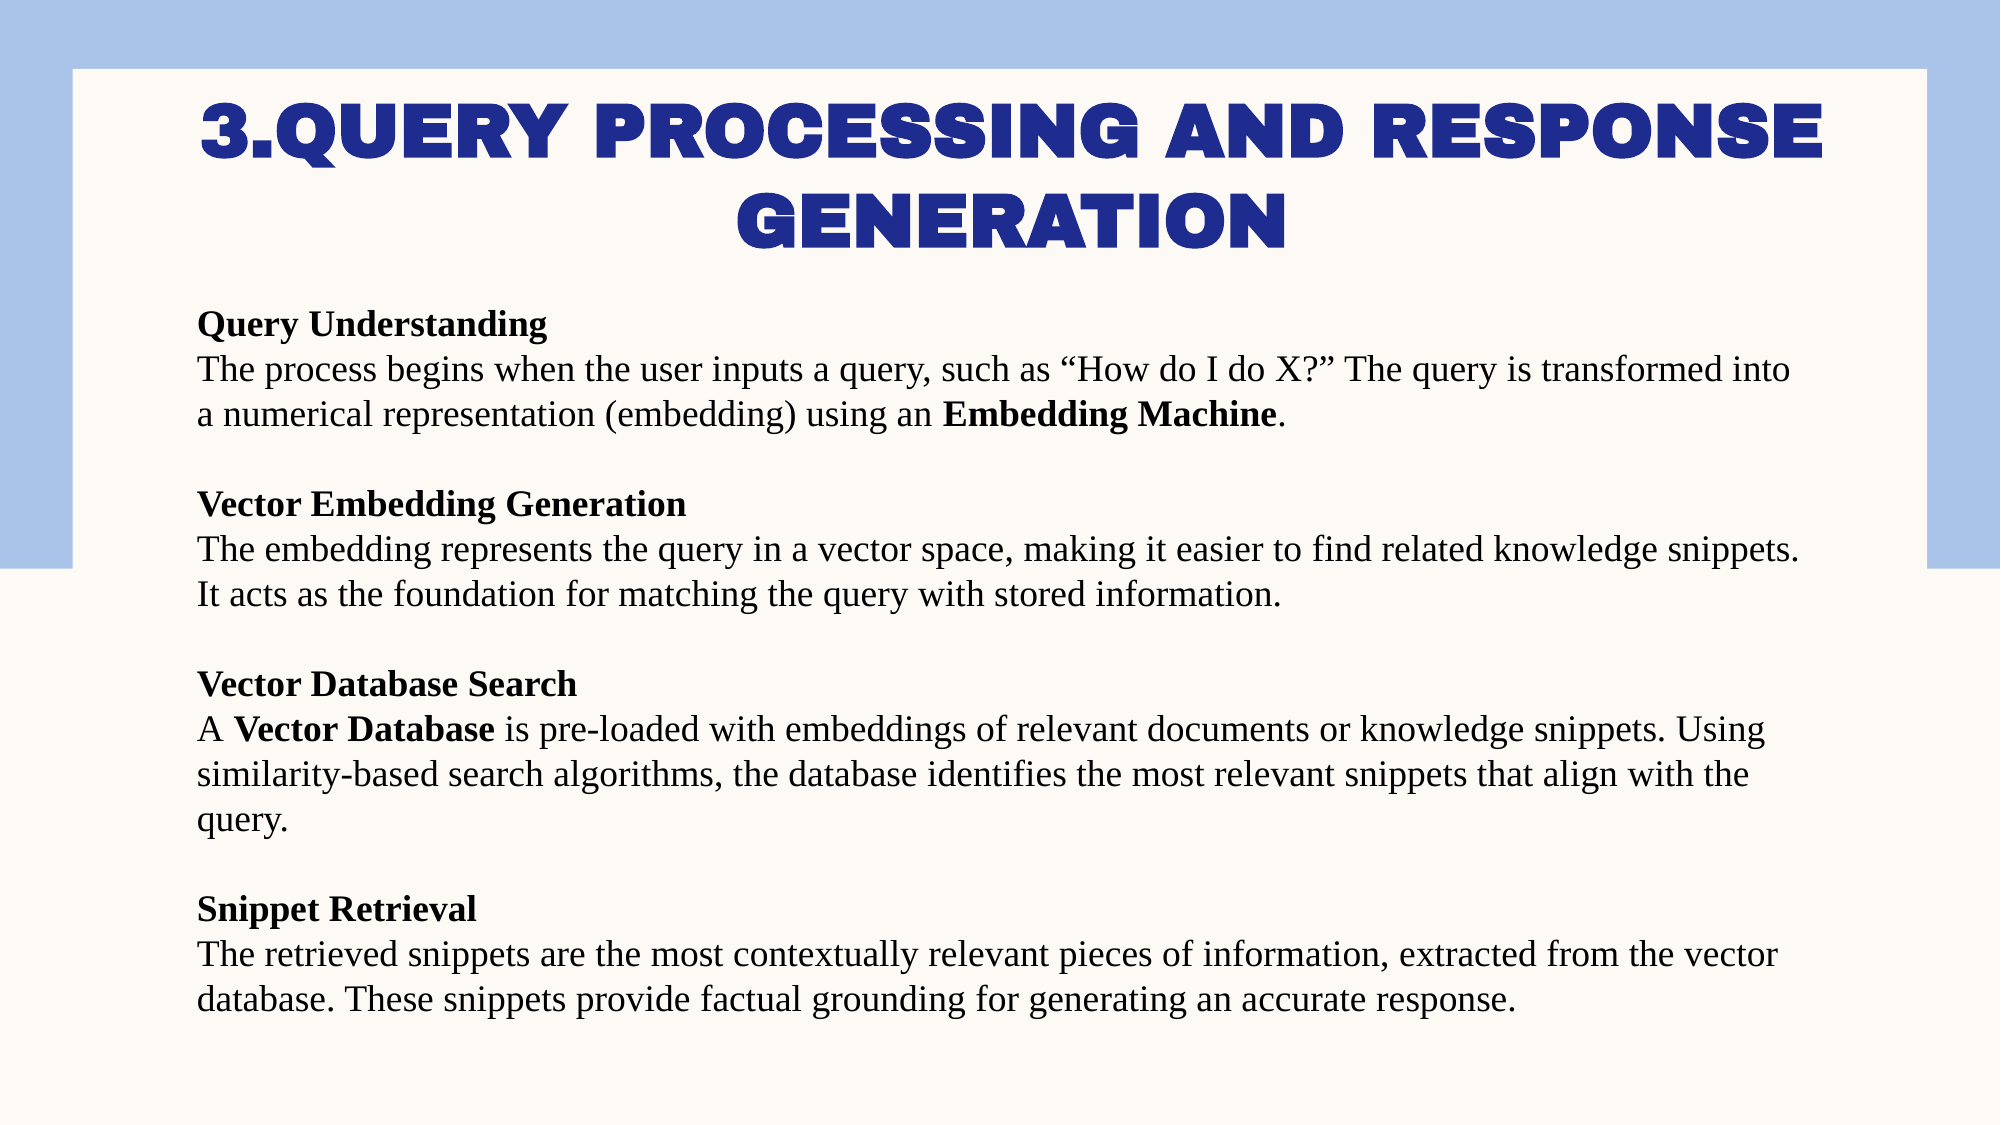

22
# 3.QUERY PROCESSING AND RESPONSE GENERATION
Query Understanding
The process begins when the user inputs a query, such as “How do I do X?” The query is transformed into a numerical representation (embedding) using an Embedding Machine.

Vector Embedding Generation
The embedding represents the query in a vector space, making it easier to find related knowledge snippets. It acts as the foundation for matching the query with stored information.

Vector Database Search
A Vector Database is pre-loaded with embeddings of relevant documents or knowledge snippets. Using similarity-based search algorithms, the database identifies the most relevant snippets that align with the query.

Snippet Retrieval
The retrieved snippets are the most contextually relevant pieces of information, extracted from the vector database. These snippets provide factual grounding for generating an accurate response.